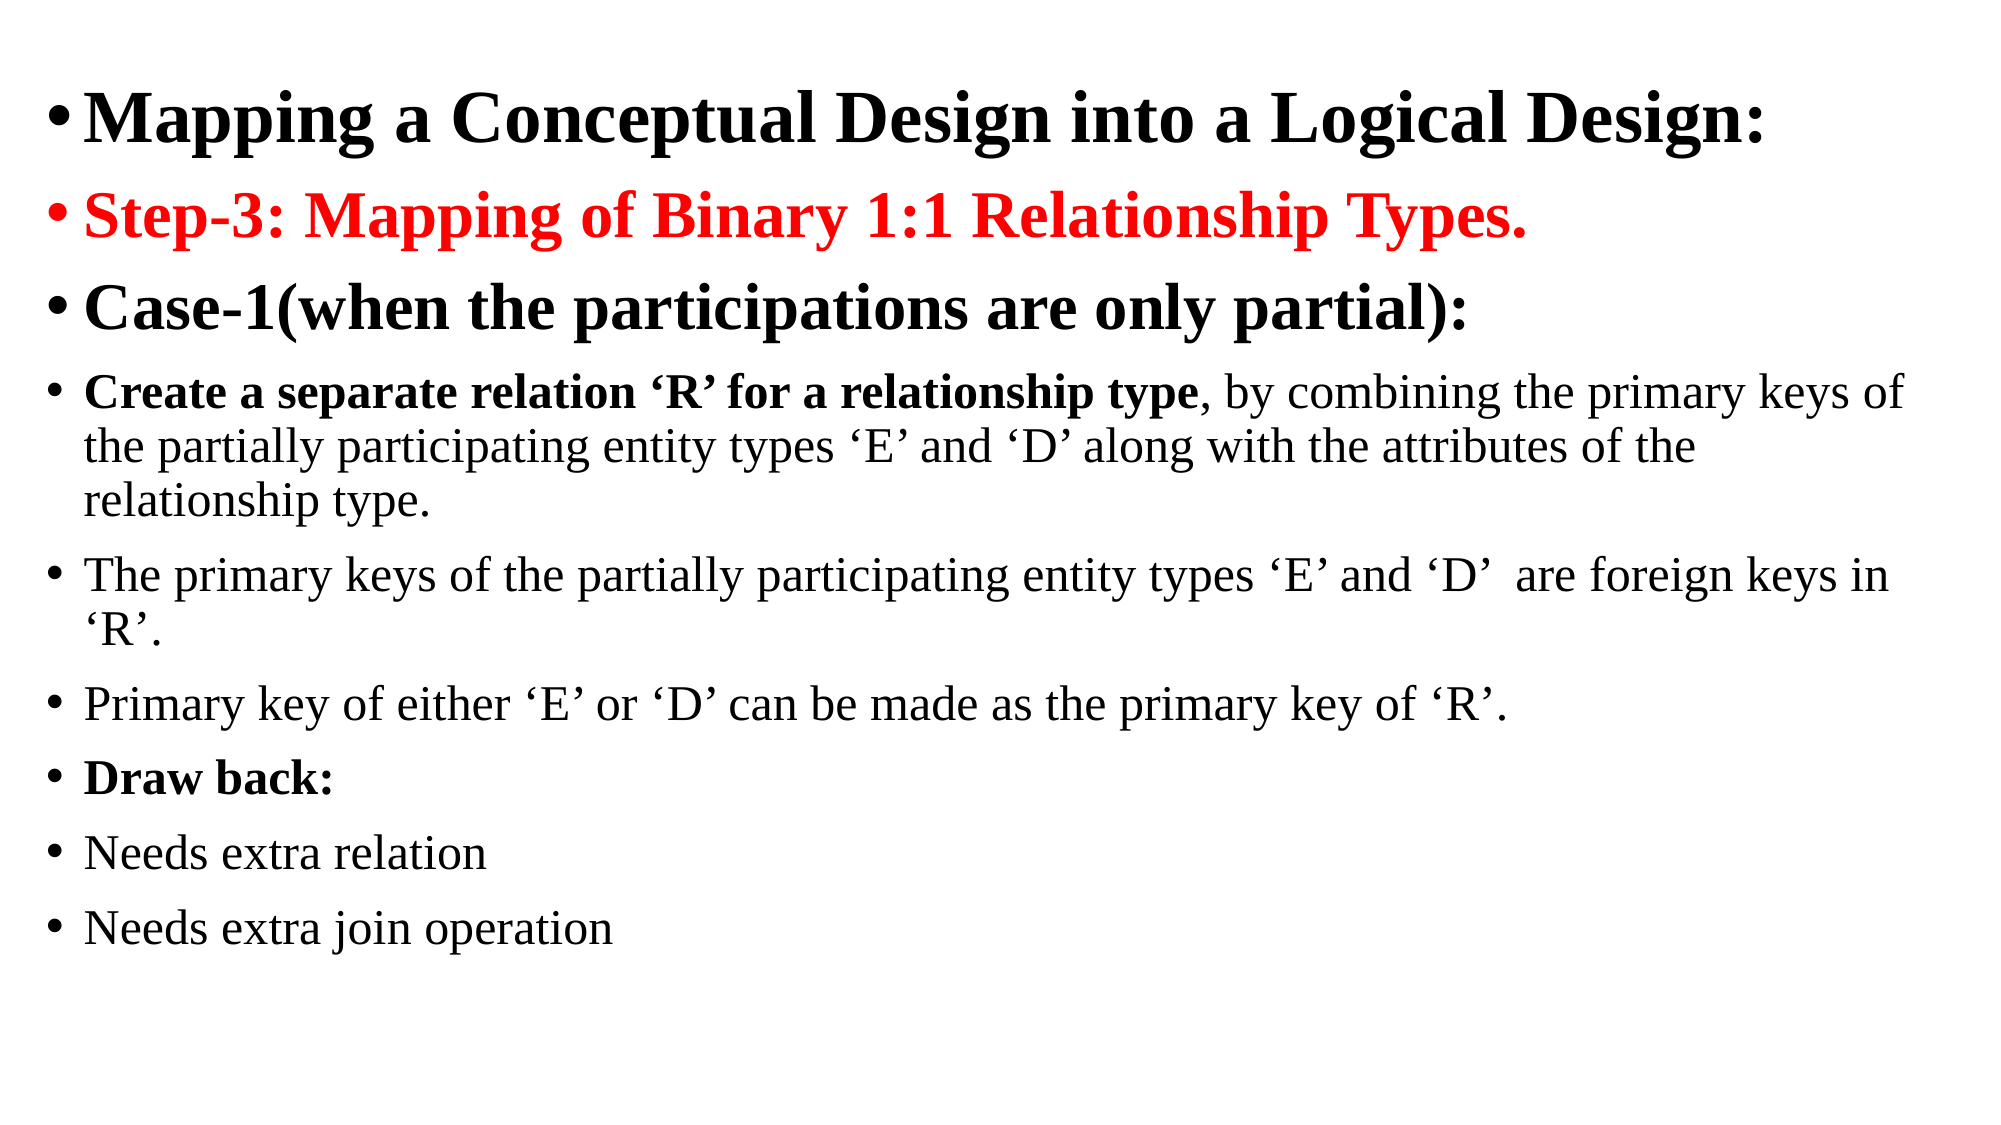

Mapping a Conceptual Design into a Logical Design:
Step-3: Mapping of Binary 1:1 Relationship Types.
Case-1(when the participations are only partial):
Create a separate relation ‘R’ for a relationship type, by combining the primary keys of the partially participating entity types ‘E’ and ‘D’ along with the attributes of the relationship type.
The primary keys of the partially participating entity types ‘E’ and ‘D’  are foreign keys in ‘R’.
Primary key of either ‘E’ or ‘D’ can be made as the primary key of ‘R’.
Draw back:
Needs extra relation
Needs extra join operation